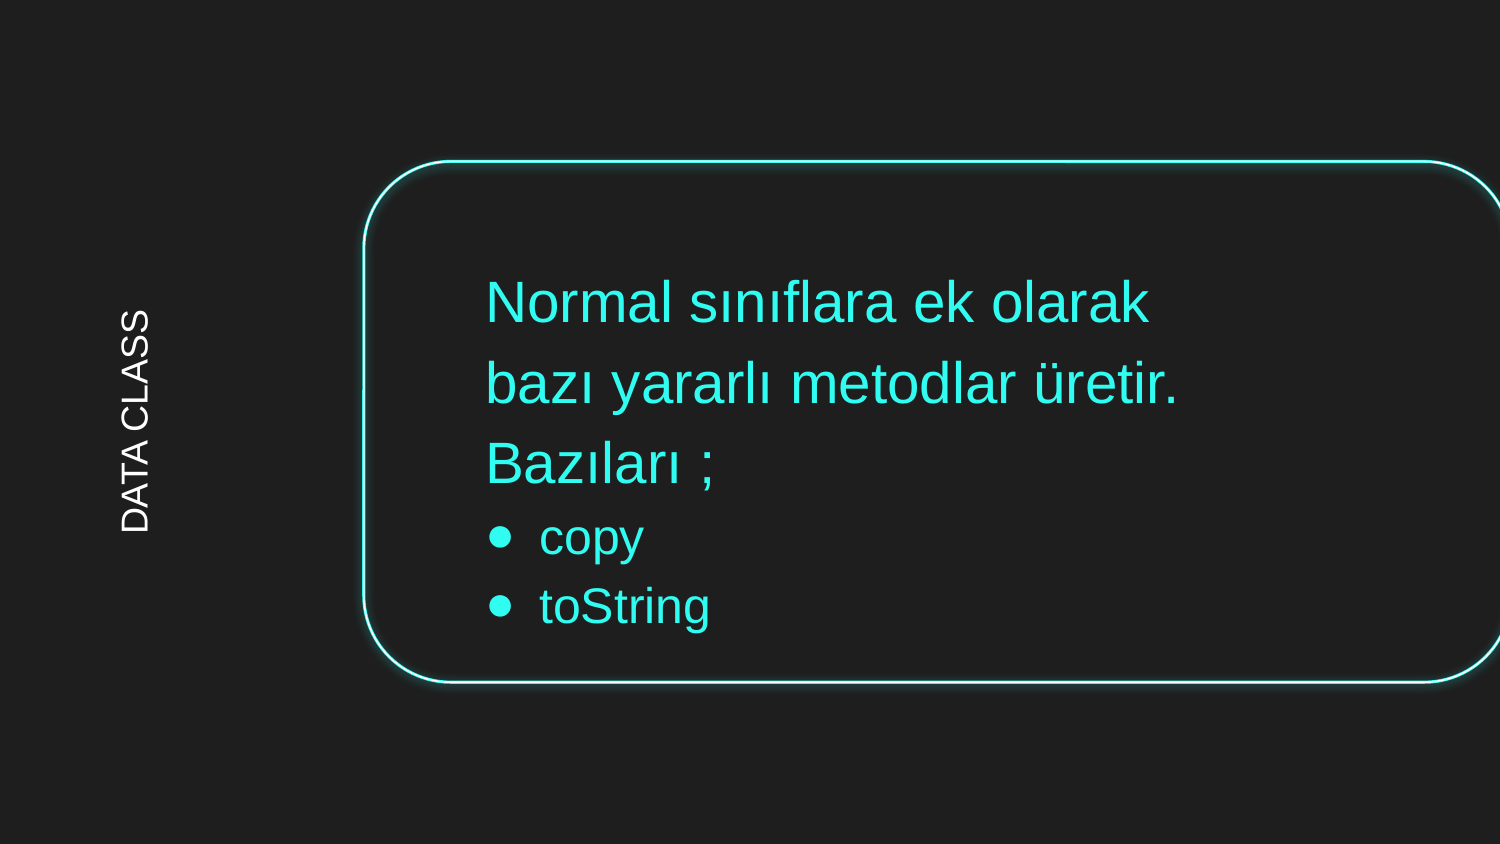

Normal sınıflara ek olarak bazı yararlı metodlar üretir. Bazıları ;
copy
toString

# DATA CLASS